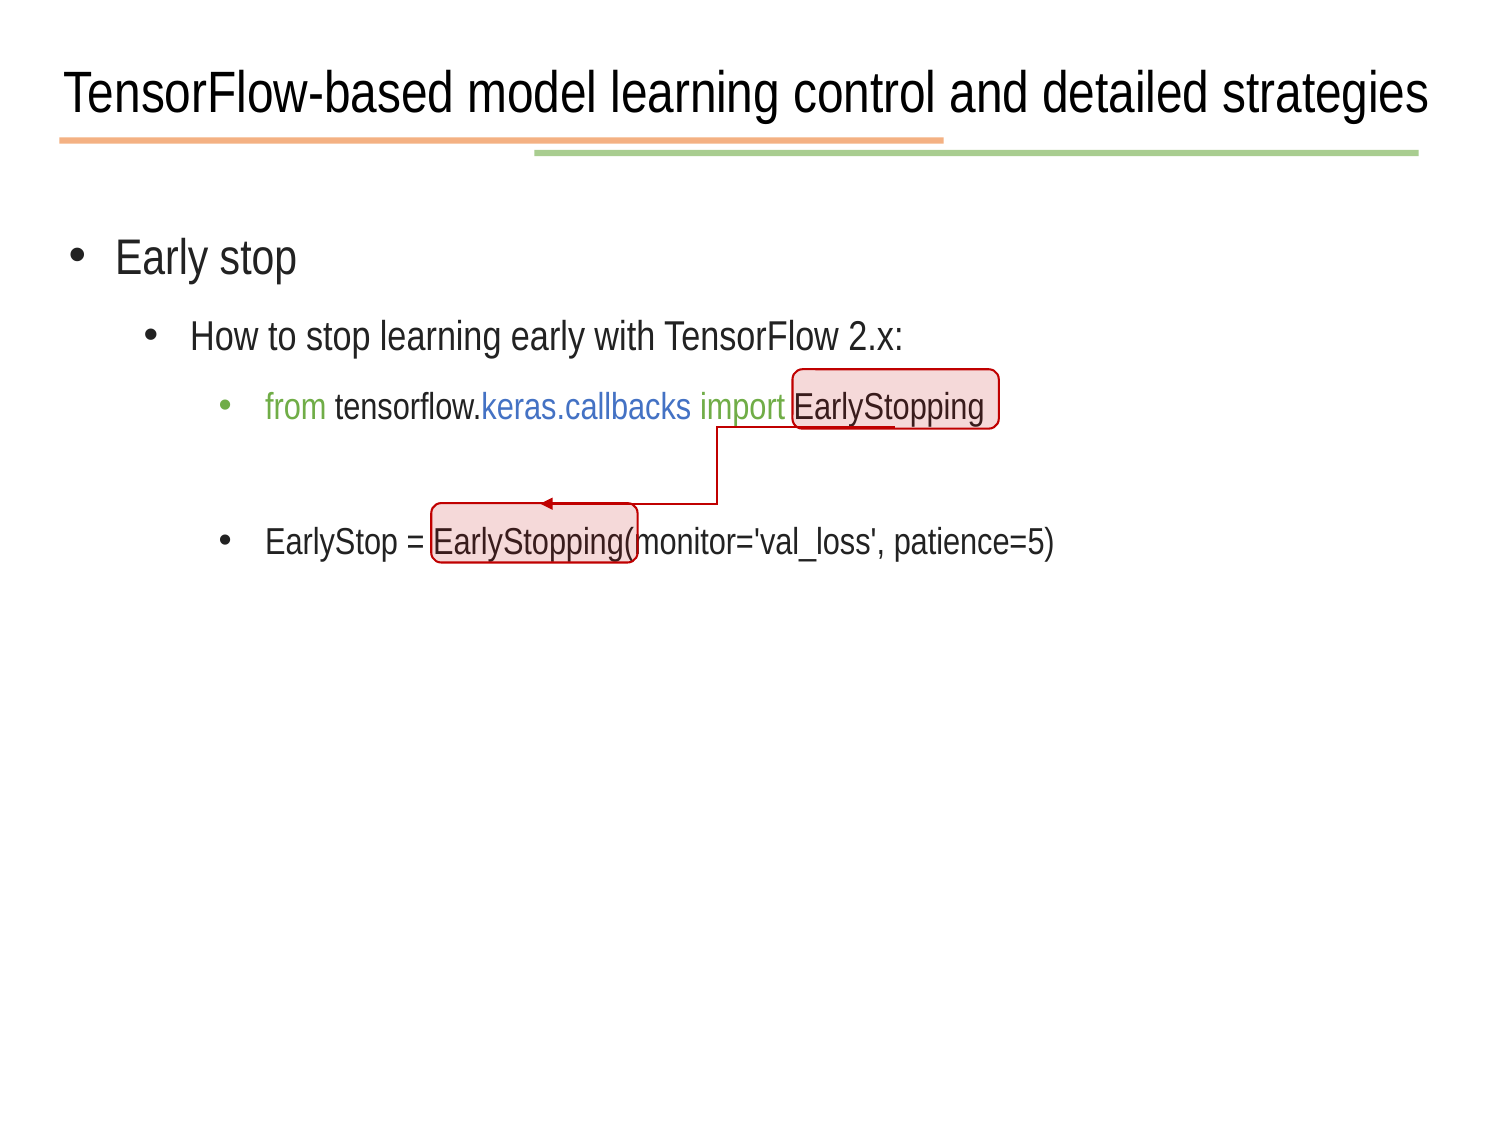

TensorFlow-based model learning control and detailed strategies
Early stop
How to stop learning early with TensorFlow 2.x:
from tensorflow.keras.callbacks import EarlyStopping

EarlyStop = EarlyStopping(monitor='val_loss', patience=5)